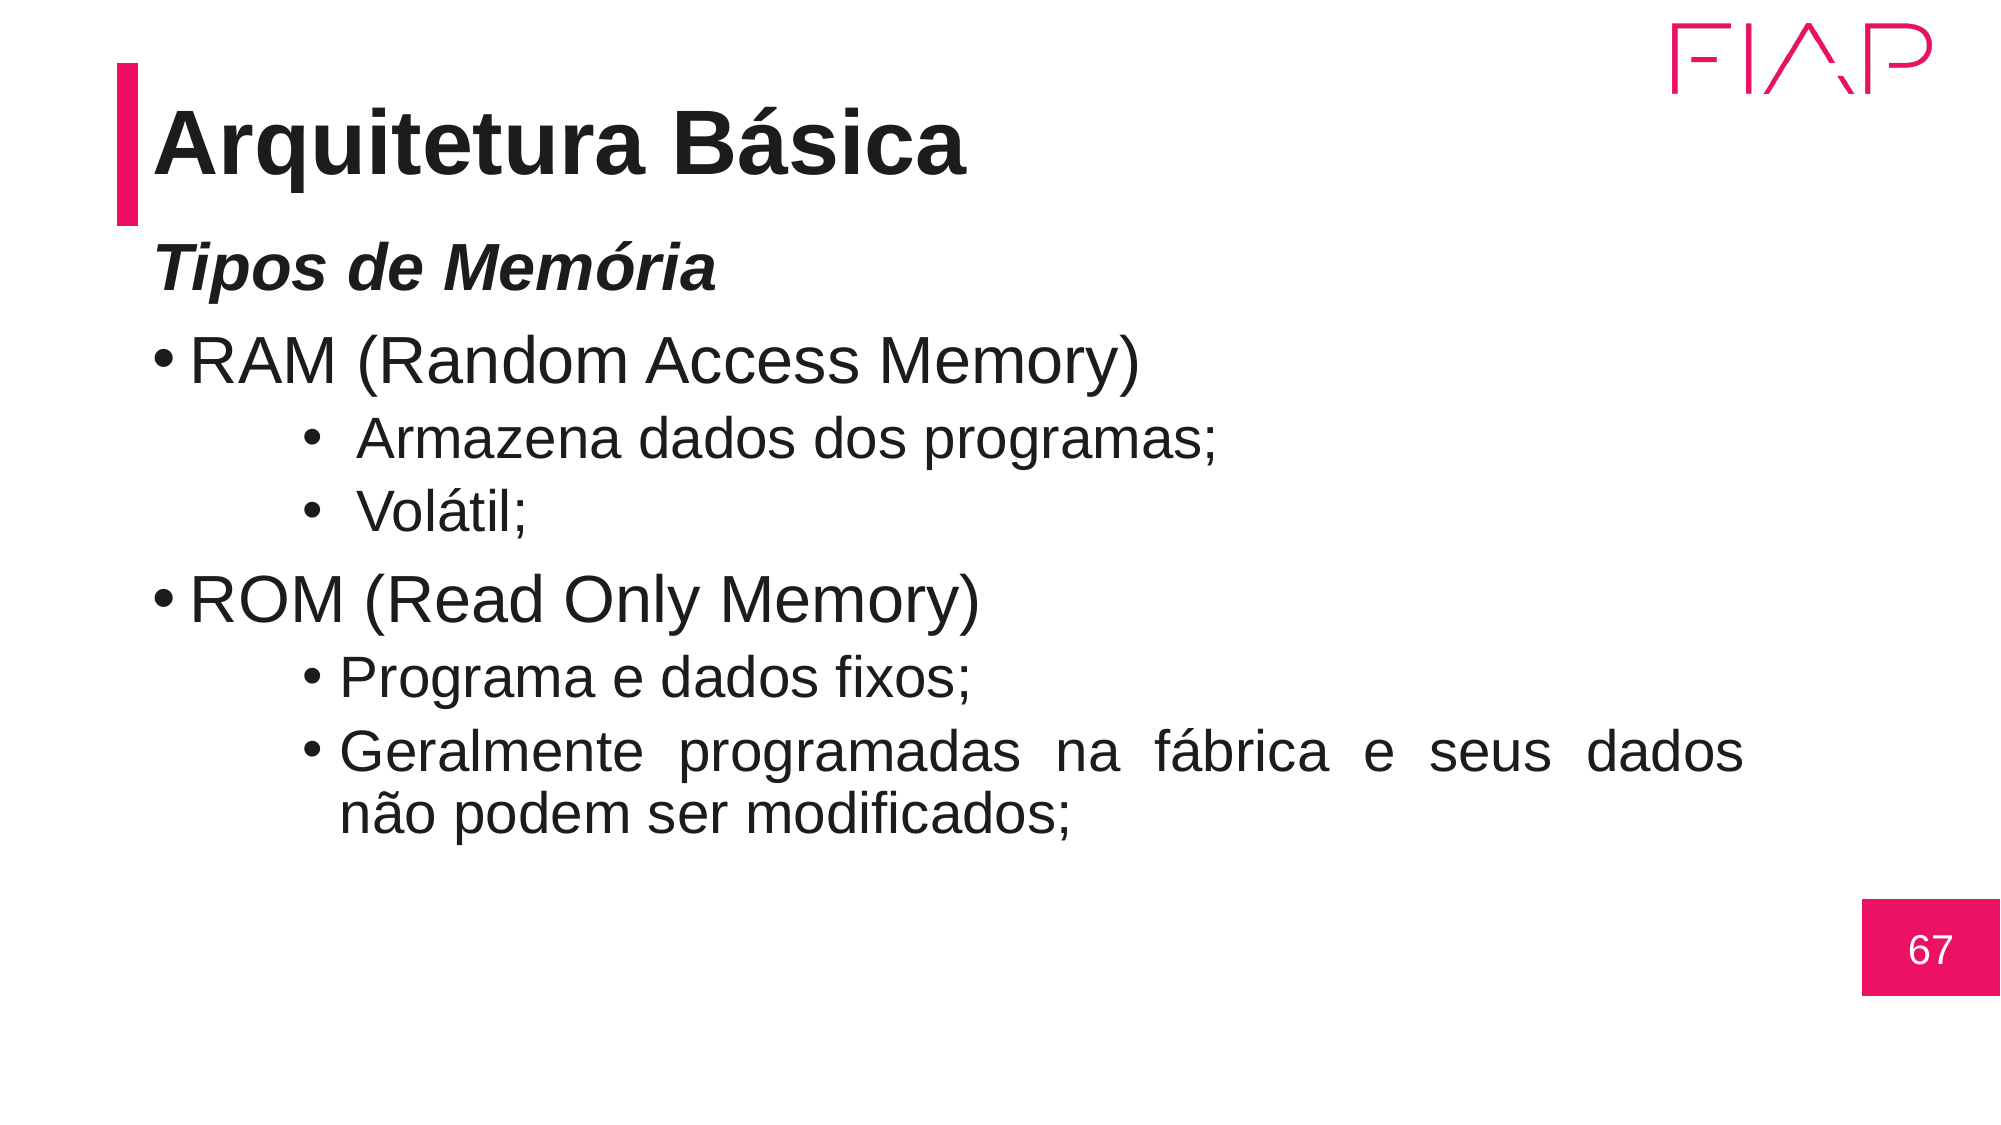

# Arquitetura Básica
Tipos de Memória
RAM (Random Access Memory)
 Armazena dados dos programas;
 Volátil;
ROM (Read Only Memory)
Programa e dados fixos;
Geralmente programadas na fábrica e seus dados não podem ser modificados;
67